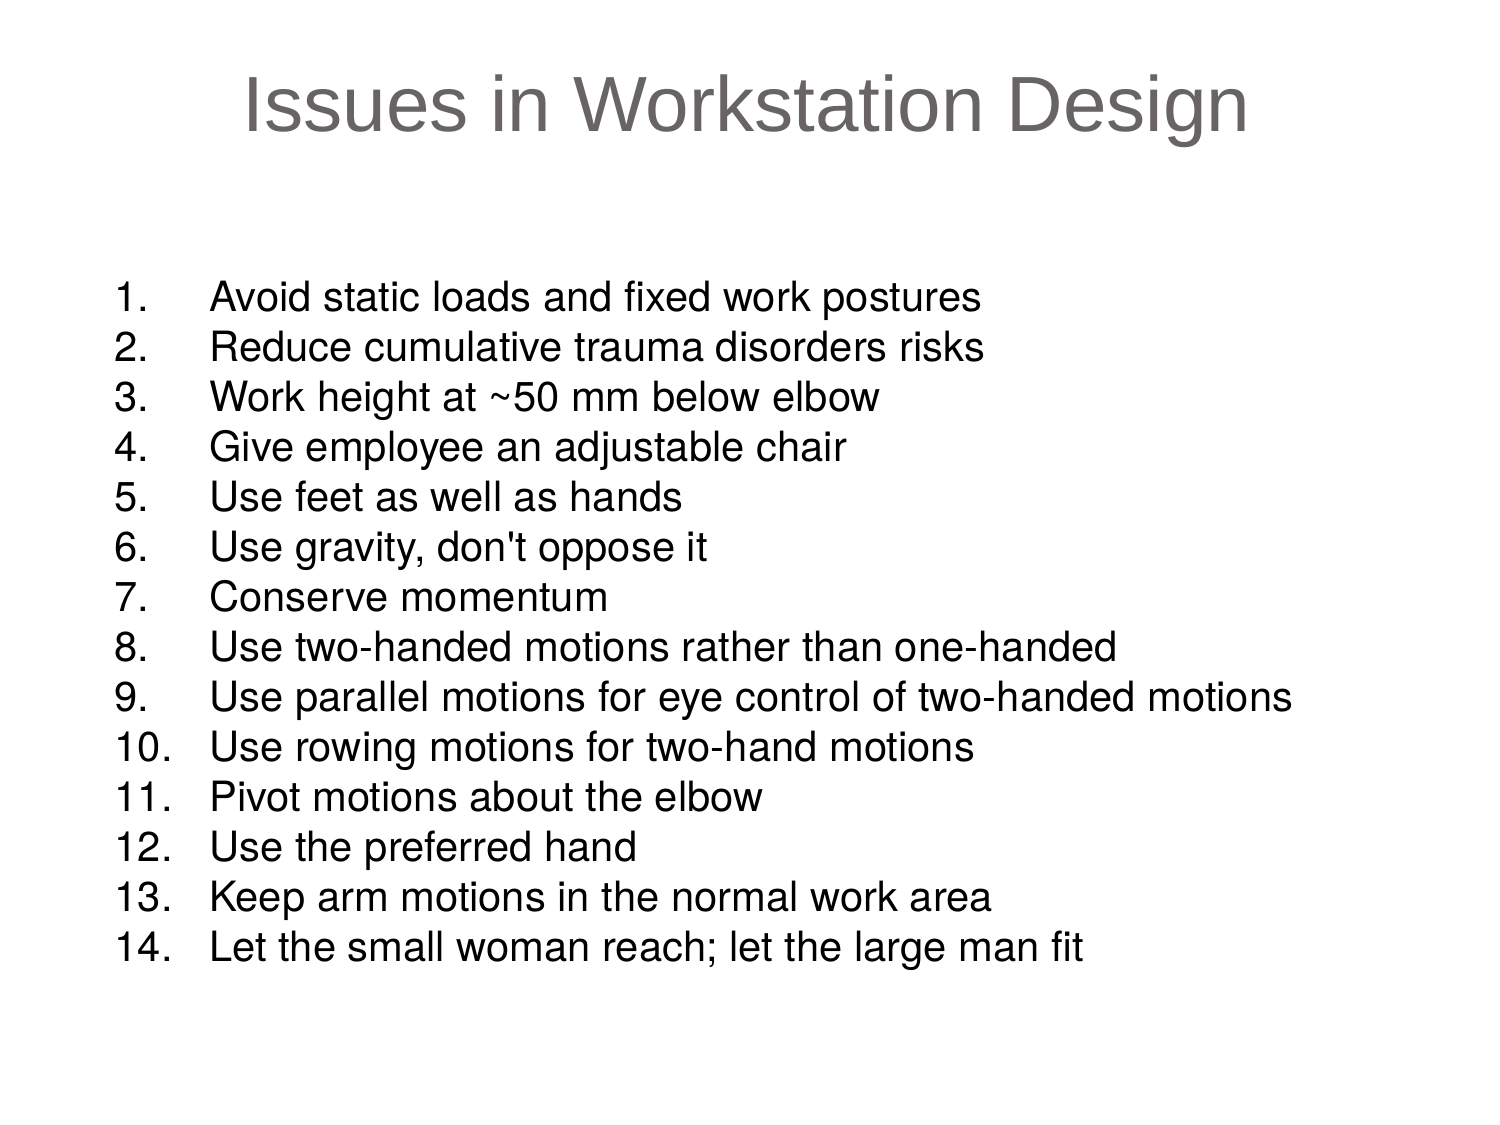

Issues in Workstation Design

1.	Avoid static loads and fixed work postures
2.	Reduce cumulative trauma disorders risks
3.	Work height at ~50 mm below elbow
4.	Give employee an adjustable chair
5.	Use feet as well as hands
6.	Use gravity, don't oppose it
7.	Conserve momentum
8.	Use two-handed motions rather than one-handed
9.	Use parallel motions for eye control of two-handed motions
10.	Use rowing motions for two-hand motions
11.	Pivot motions about the elbow
12.	Use the preferred hand
13.	Keep arm motions in the normal work area
14.	Let the small woman reach; let the large man fit